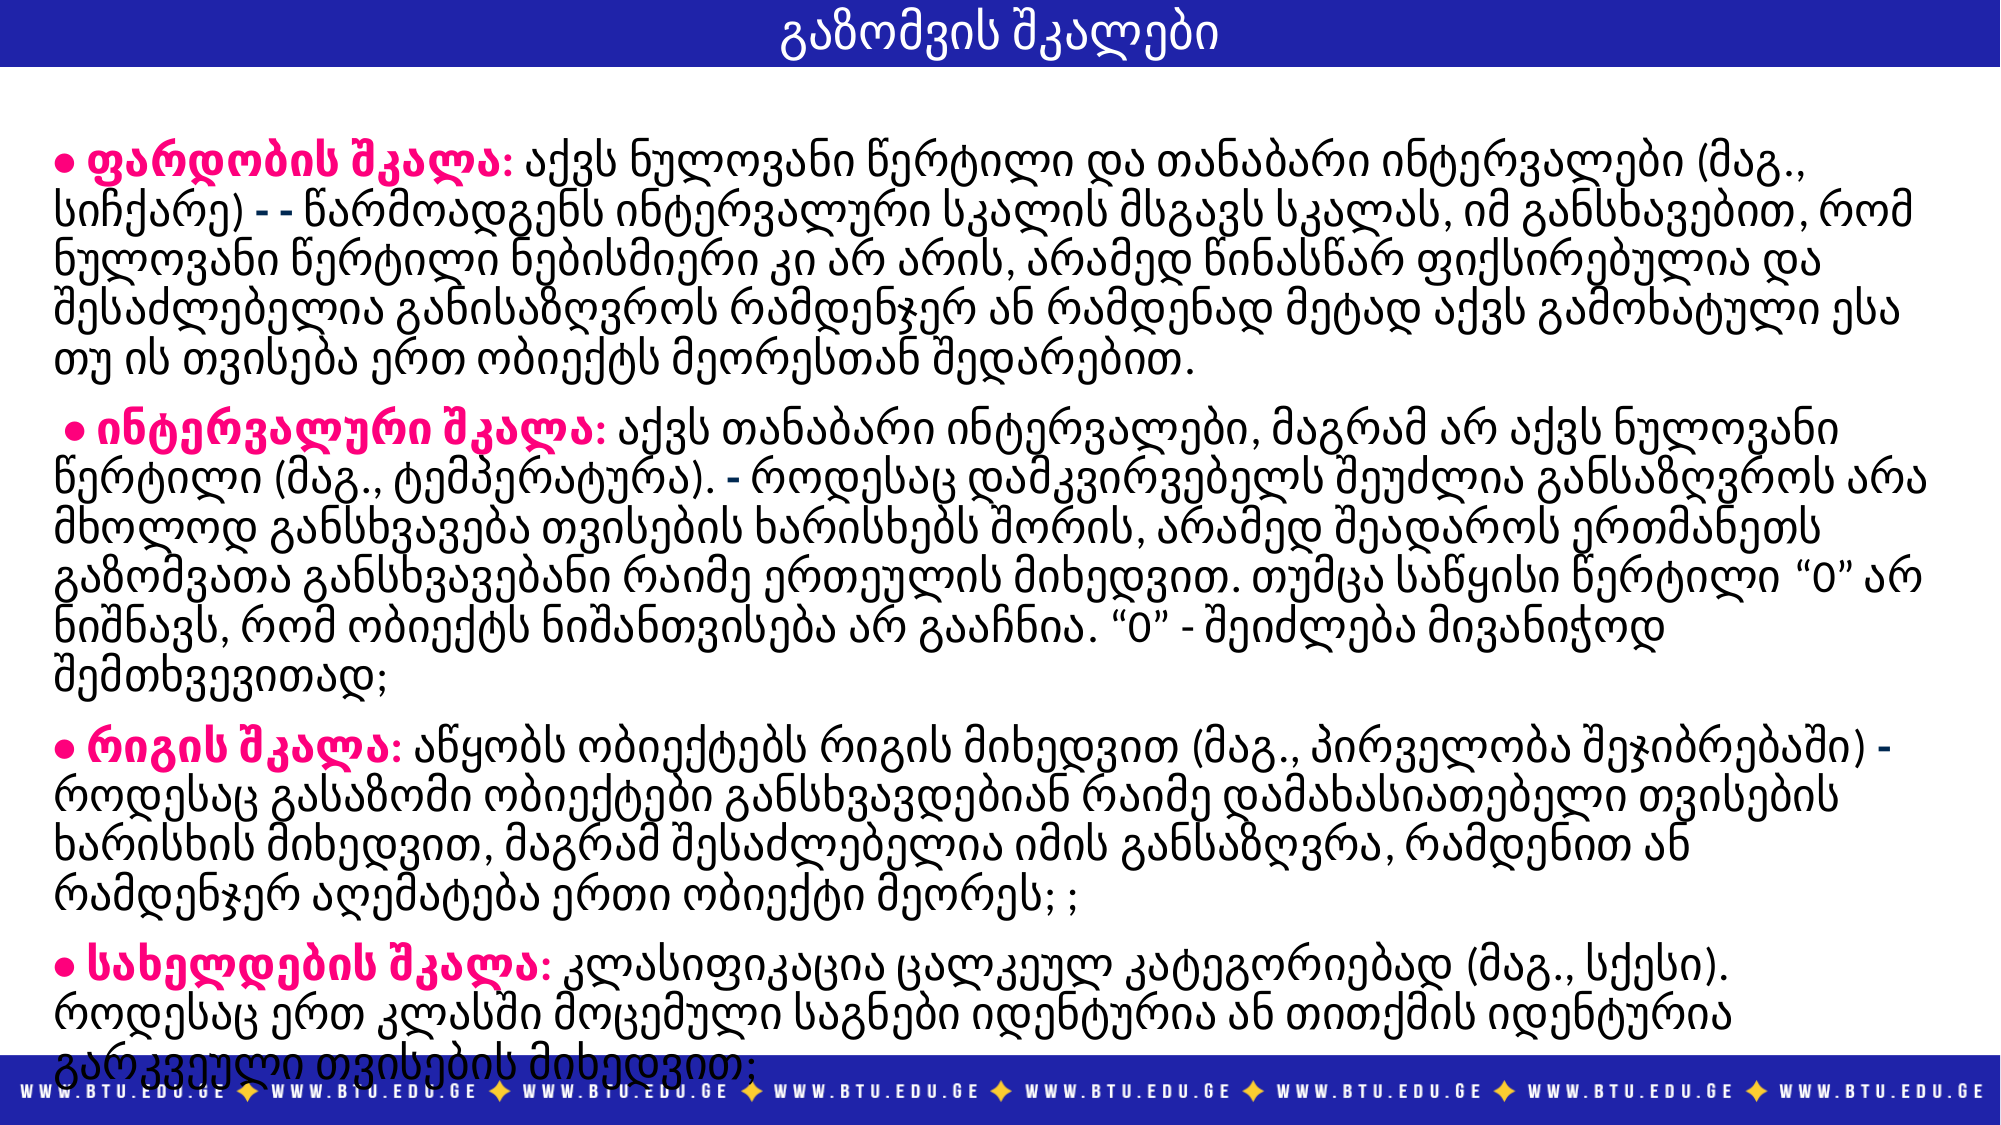

გაზომვის შკალები
• ფარდობის შკალა: აქვს ნულოვანი წერტილი და თანაბარი ინტერვალები (მაგ., სიჩქარე) - - წარმოადგენს ინტერვალური სკალის მსგავს სკალას, იმ განსხავებით, რომ ნულოვანი წერტილი ნებისმიერი კი არ არის, არამედ წინასწარ ფიქსირებულია და შესაძლებელია განისაზღვროს რამდენჯერ ან რამდენად მეტად აქვს გამოხატული ესა თუ ის თვისება ერთ ობიექტს მეორესთან შედარებით.
 • ინტერვალური შკალა: აქვს თანაბარი ინტერვალები, მაგრამ არ აქვს ნულოვანი წერტილი (მაგ., ტემპერატურა). - როდესაც დამკვირვებელს შეუძლია განსაზღვროს არა მხოლოდ განსხვავება თვისების ხარისხებს შორის, არამედ შეადაროს ერთმანეთს გაზომვათა განსხვავებანი რაიმე ერთეულის მიხედვით. თუმცა საწყისი წერტილი “0” არ ნიშნავს, რომ ობიექტს ნიშანთვისება არ გააჩნია. “0” - შეიძლება მივანიჭოდ შემთხვევითად;
• რიგის შკალა: აწყობს ობიექტებს რიგის მიხედვით (მაგ., პირველობა შეჯიბრებაში) - როდესაც გასაზომი ობიექტები განსხვავდებიან რაიმე დამახასიათებელი თვისების ხარისხის მიხედვით, მაგრამ შესაძლებელია იმის განსაზღვრა, რამდენით ან რამდენჯერ აღემატება ერთი ობიექტი მეორეს; ;
• სახელდების შკალა: კლასიფიკაცია ცალკეულ კატეგორიებად (მაგ., სქესი). როდესაც ერთ კლასში მოცემული საგნები იდენტურია ან თითქმის იდენტურია გარკვეული თვისების მიხედვით;